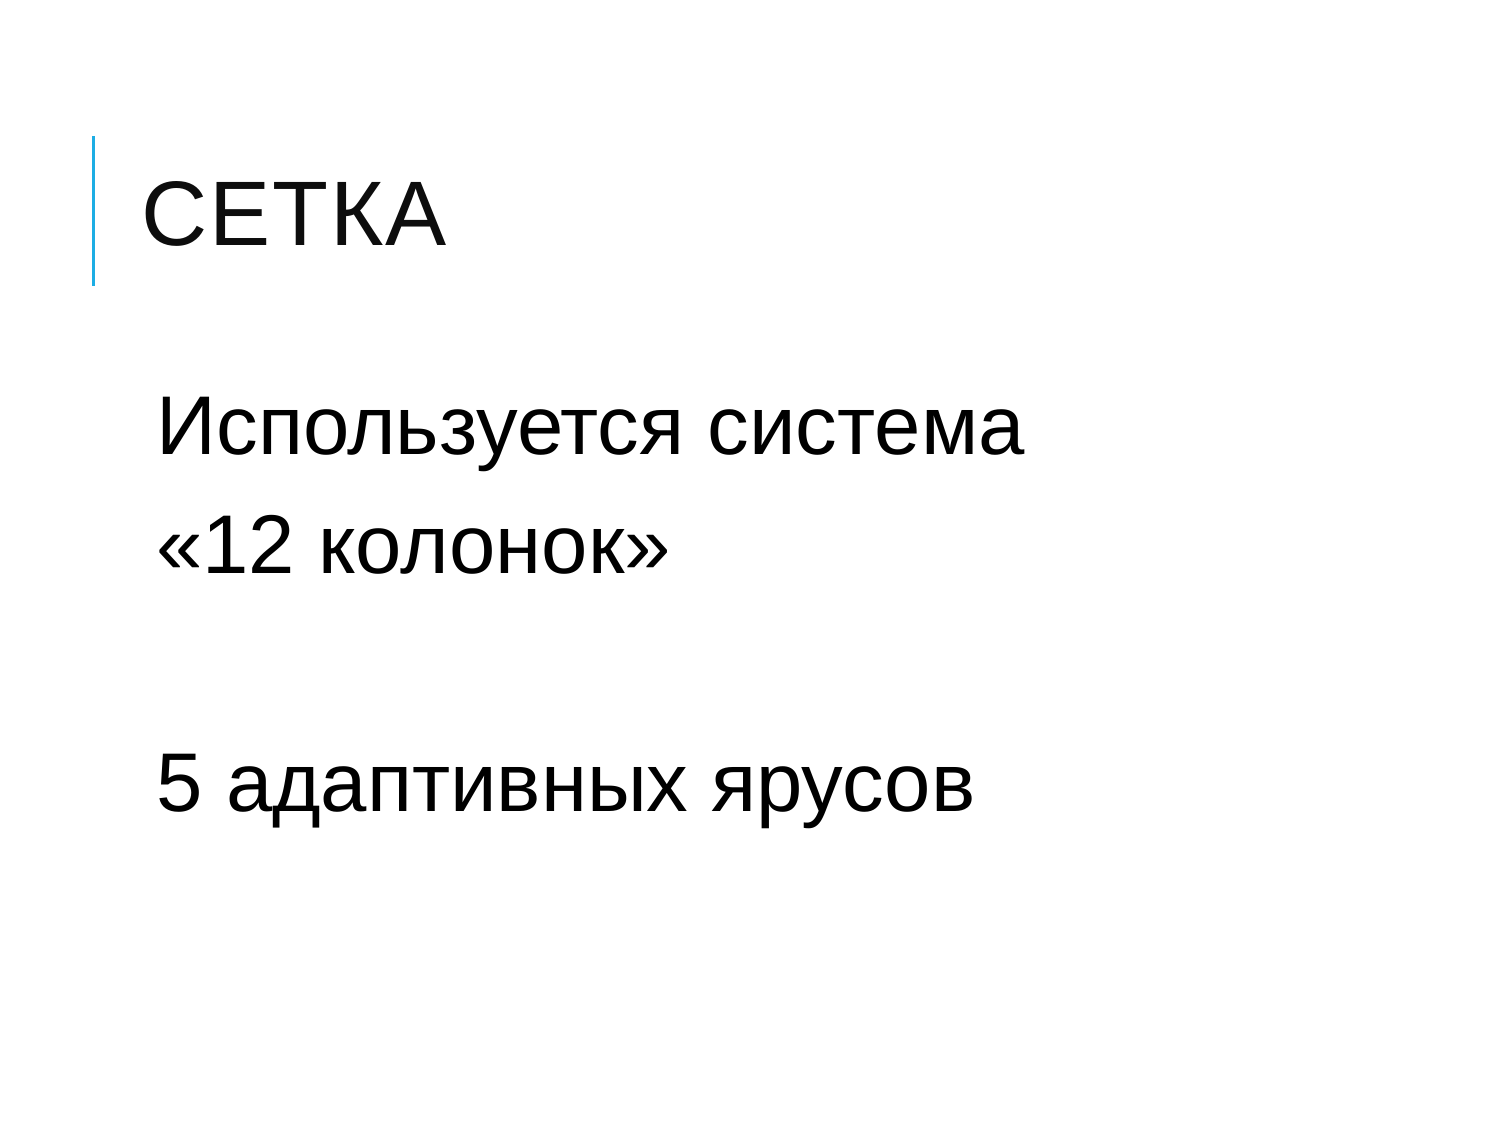

# СЕТКА
Используется система
«12 колонок»

5 адаптивных ярусов